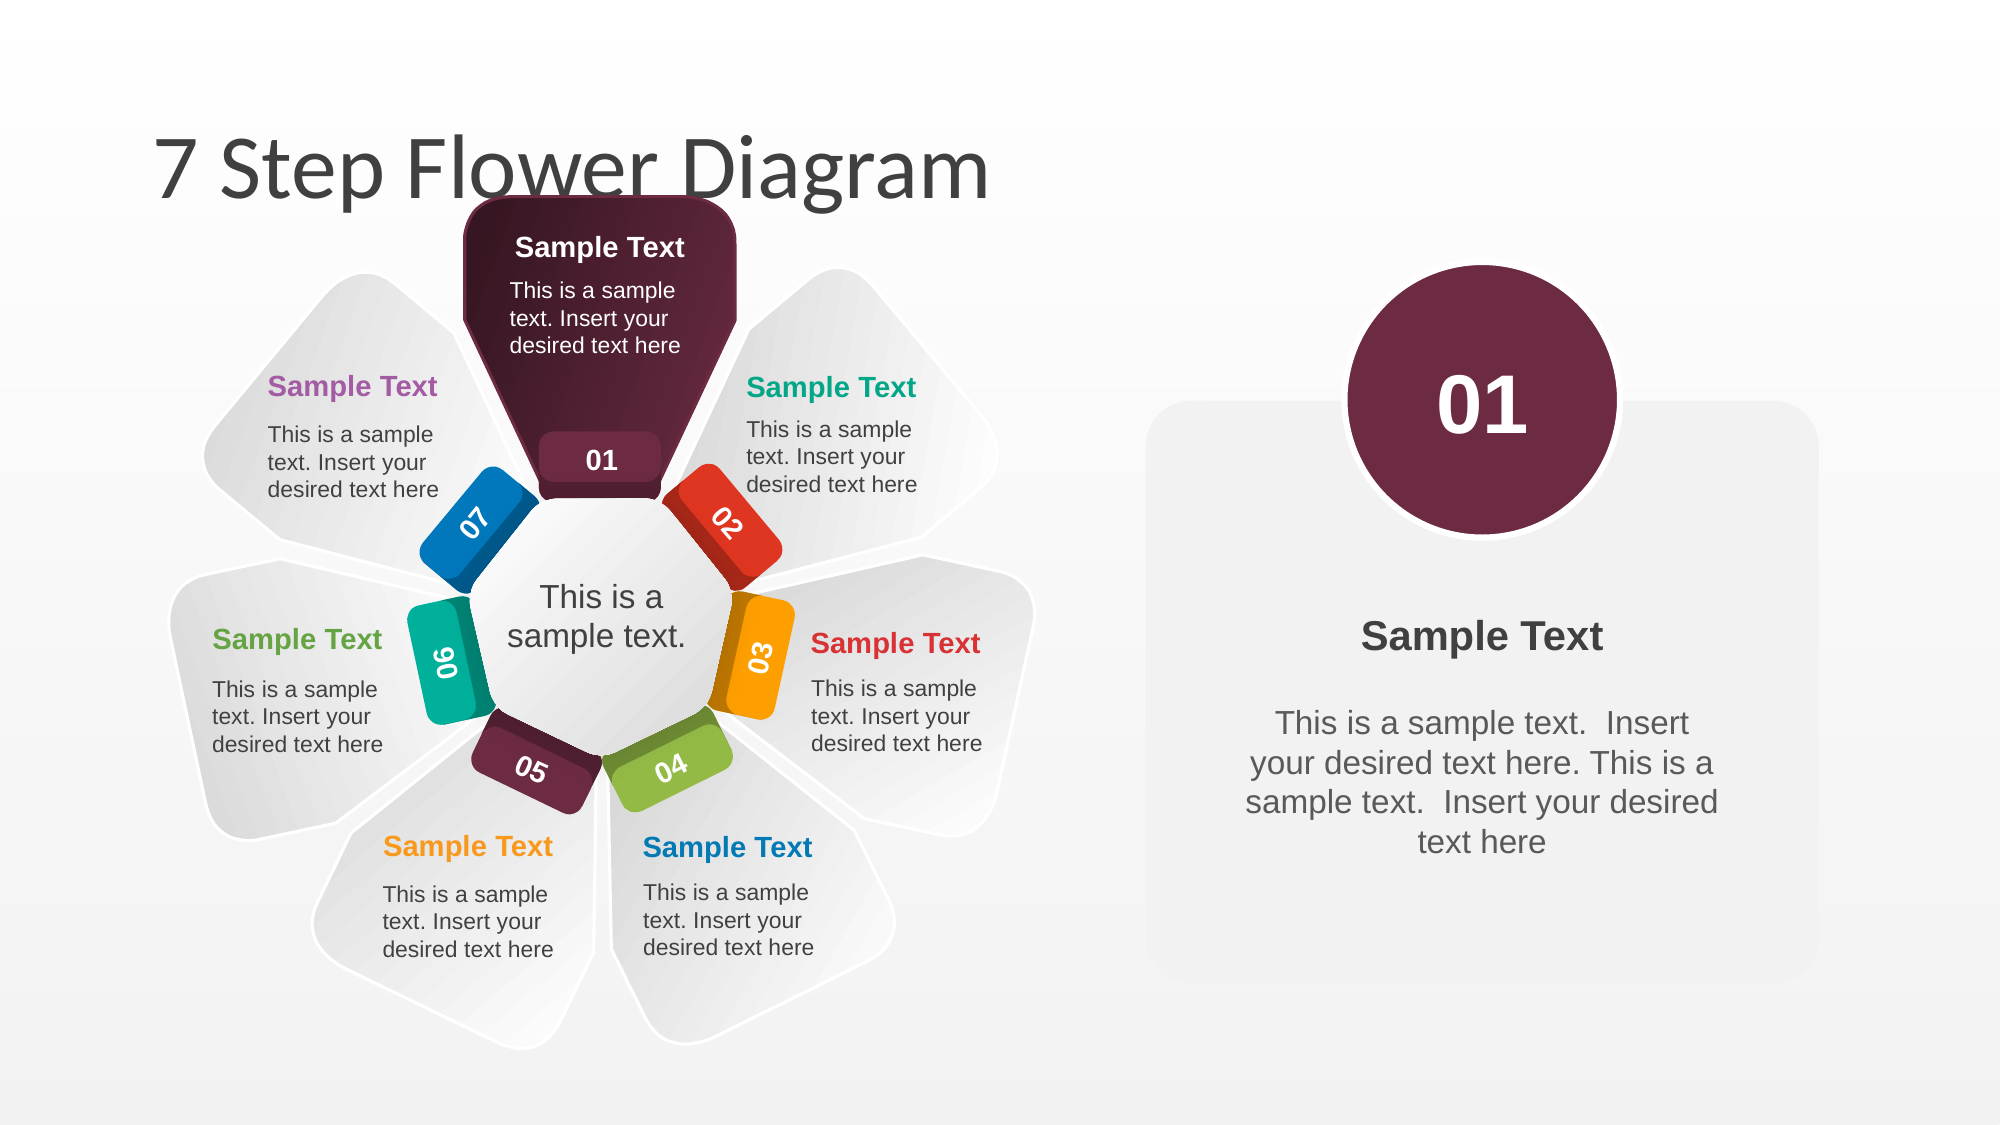

# 7 Step Flower Diagram

Sample Text
This is a sample text. Insert your desired text here
Sample Text
Sample Text
This is a sample text. Insert your desired text here
This is a sample text. Insert your desired text here

01

02
07

Sample Text
Sample Text
03
06
This is a sample text. Insert your desired text here
This is a sample text. Insert your desired text here

04
05
Sample Text
Sample Text
This is a sample text. Insert your desired text here
This is a sample text. Insert your desired text here
01

This is a sample text.
Sample Text
This is a sample text.  Insert your desired text here. This is a sample text.  Insert your desired text here